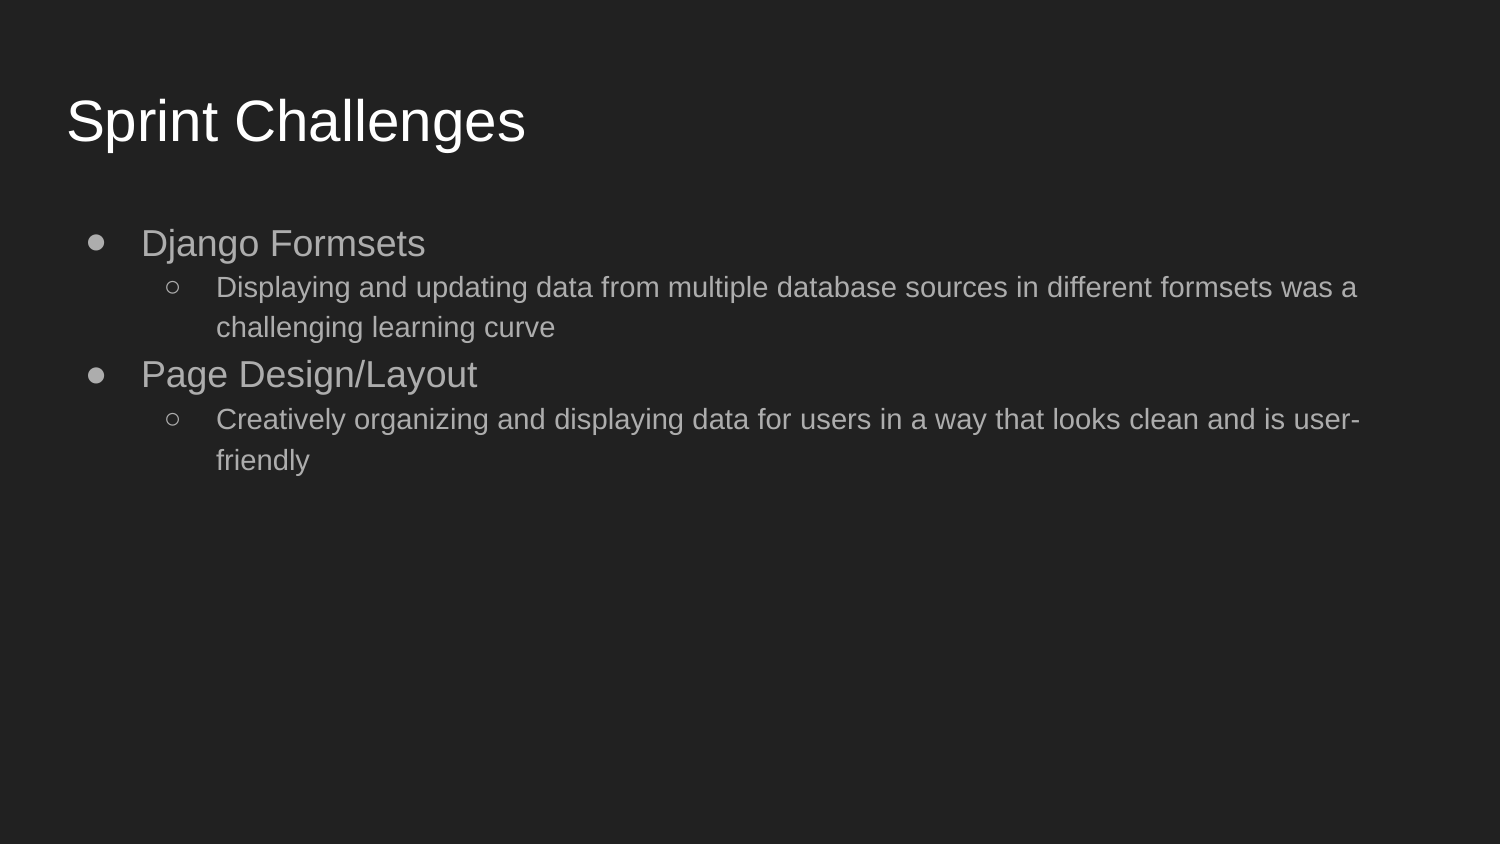

# Sprint Challenges
Django Formsets
Displaying and updating data from multiple database sources in different formsets was a challenging learning curve
Page Design/Layout
Creatively organizing and displaying data for users in a way that looks clean and is user-friendly